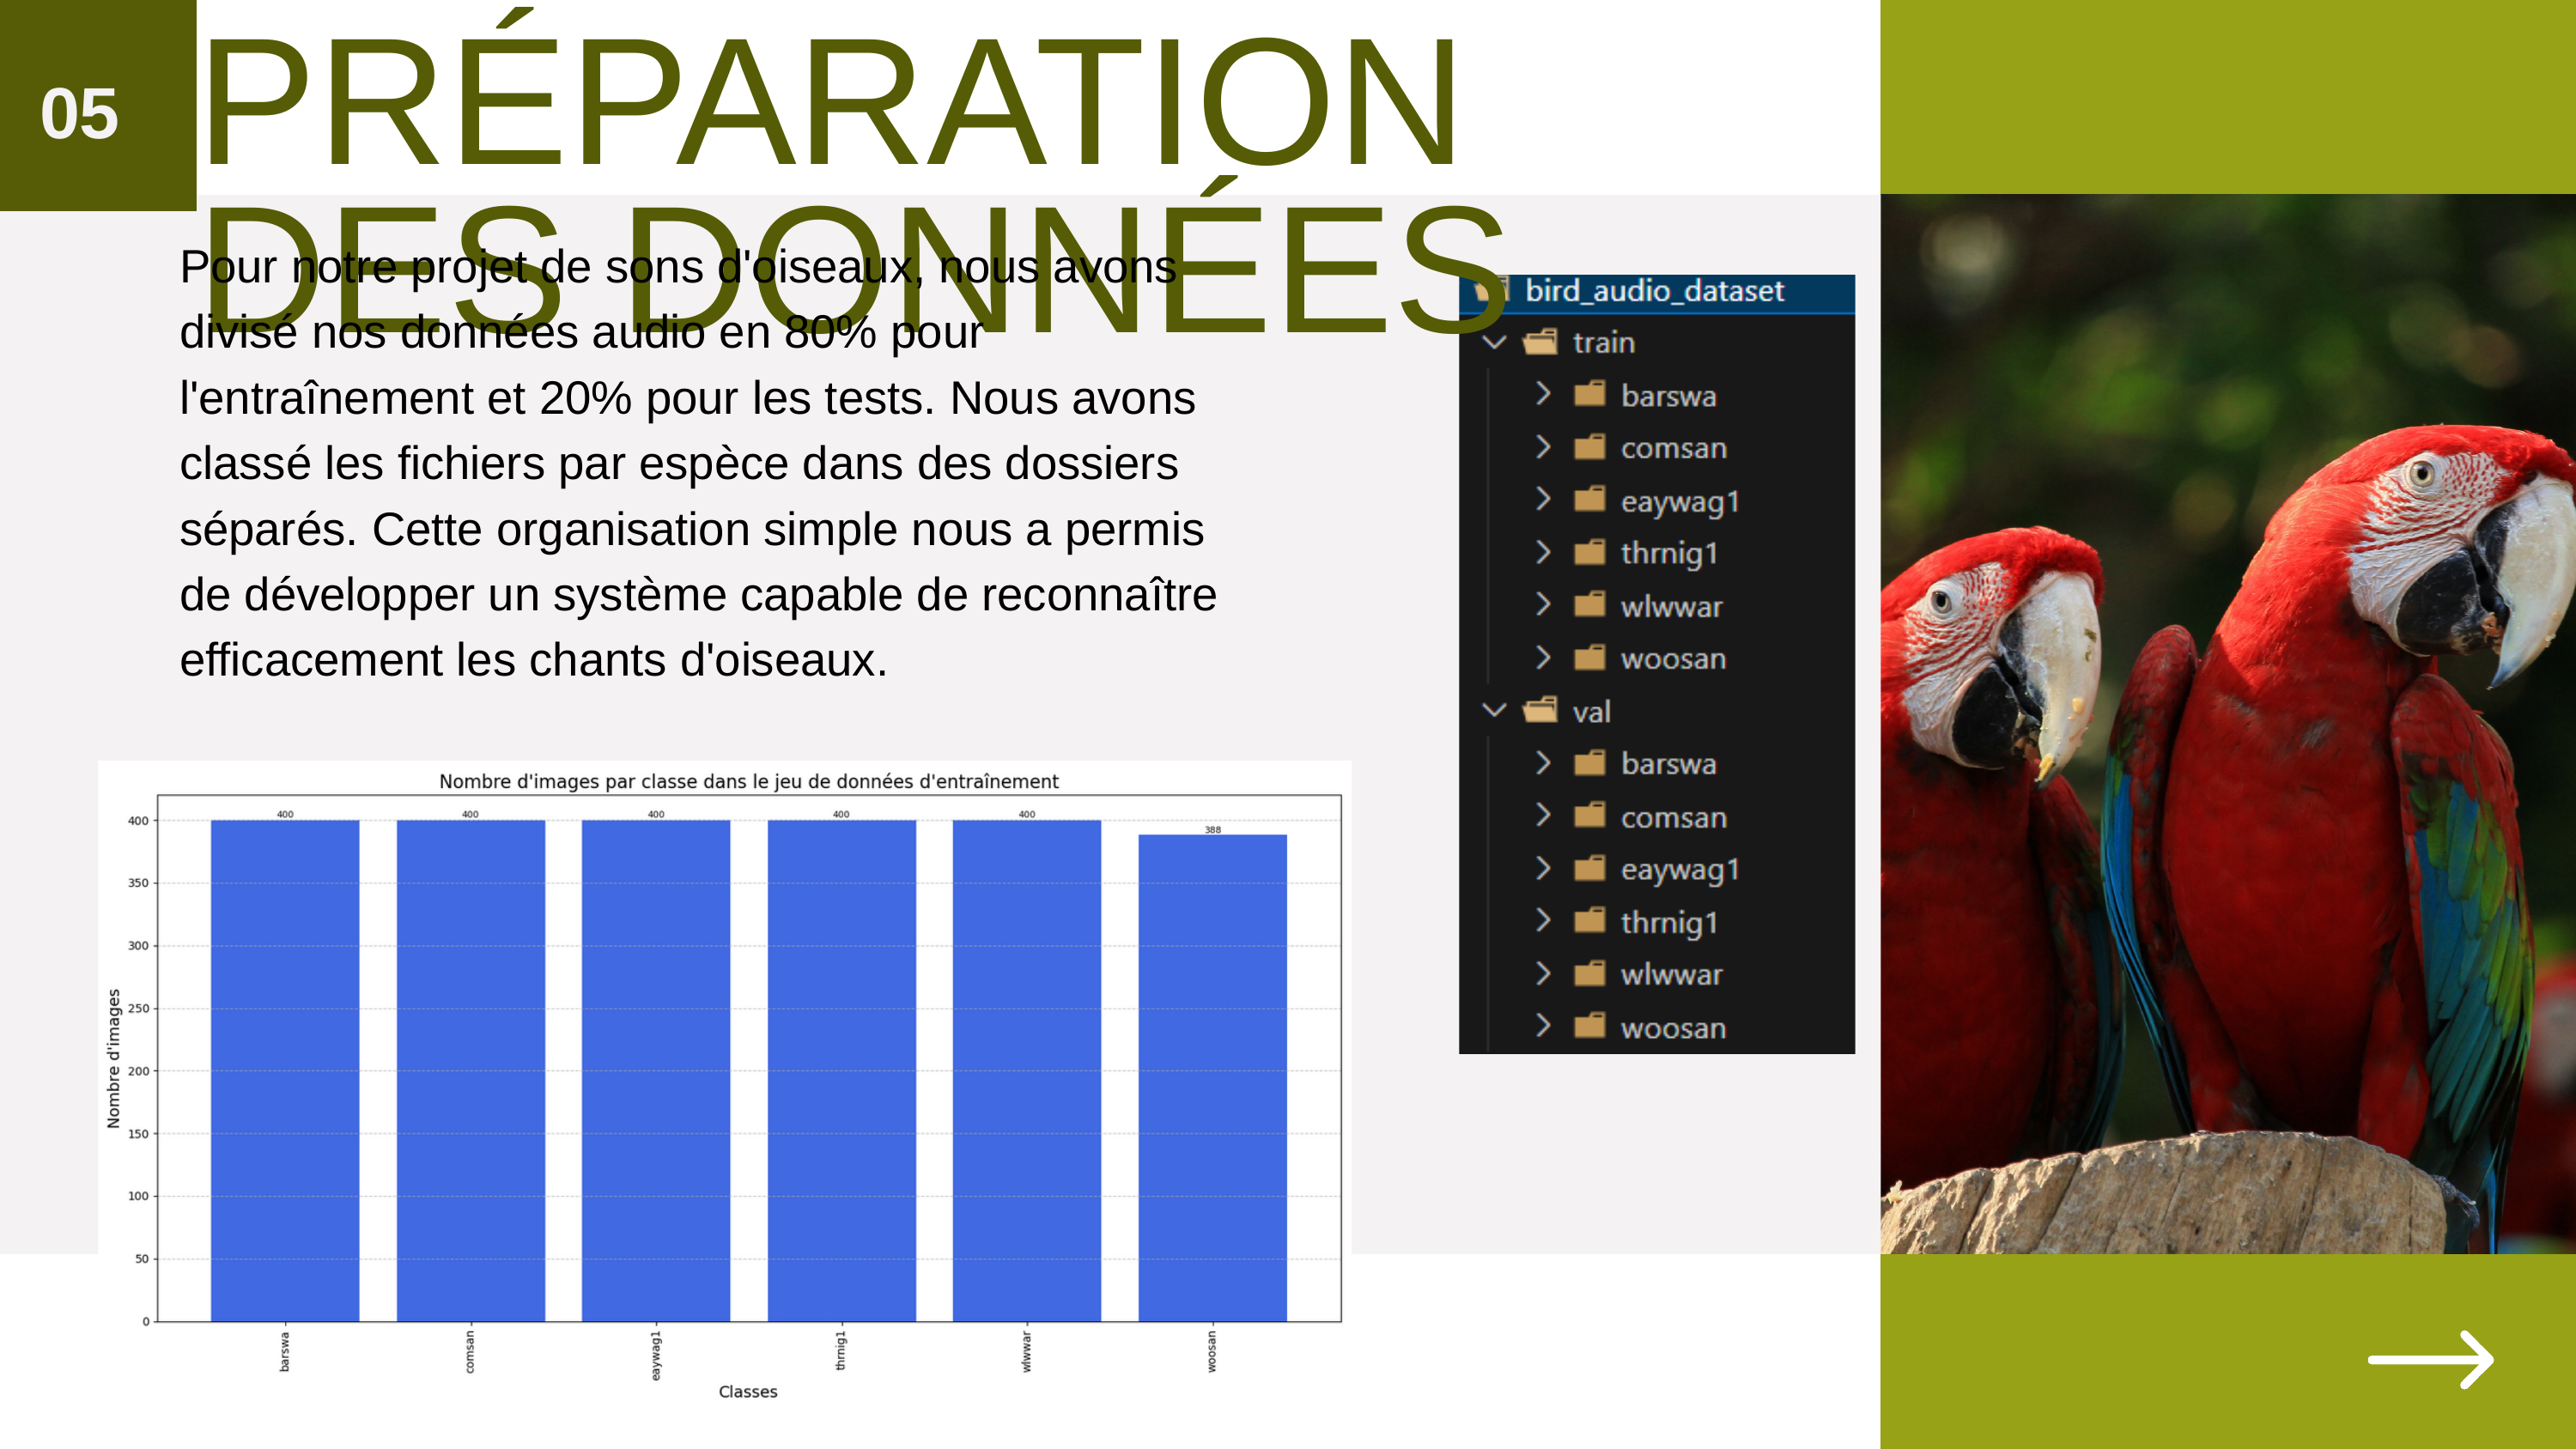

PRÉPARATION DES DONNÉES
05

Pour notre projet de sons d'oiseaux, nous avons divisé nos données audio en 80% pour l'entraînement et 20% pour les tests. Nous avons classé les fichiers par espèce dans des dossiers séparés. Cette organisation simple nous a permis de développer un système capable de reconnaître efficacement les chants d'oiseaux.